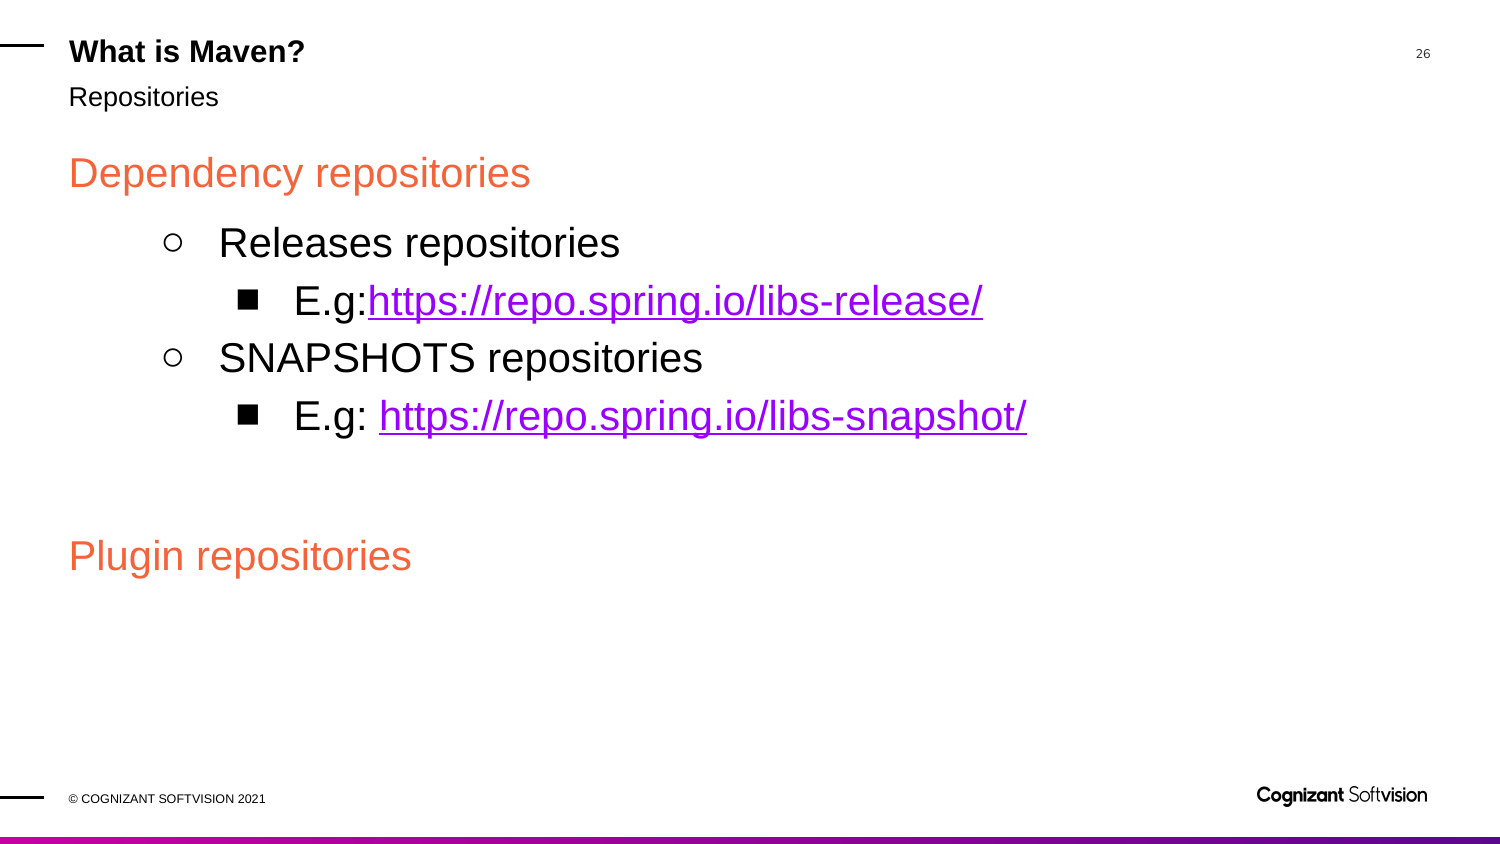

# What is Maven?
Repositories
Dependency repositories
Releases repositories
E.g:https://repo.spring.io/libs-release/
SNAPSHOTS repositories
E.g: https://repo.spring.io/libs-snapshot/

Plugin repositories